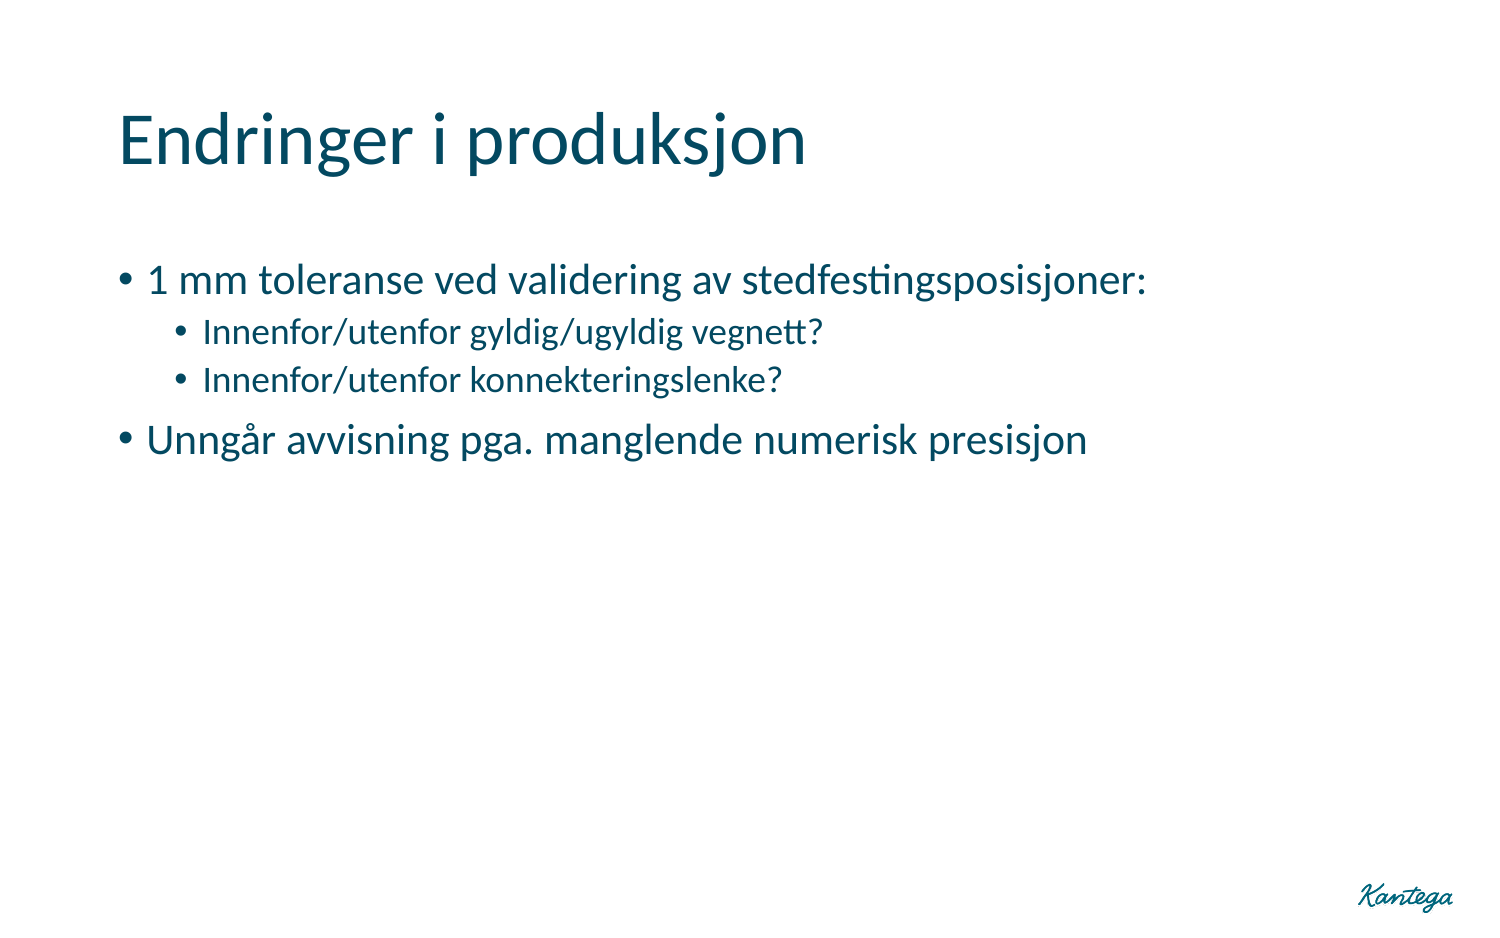

# Endringer i produksjon
1 mm toleranse ved validering av stedfestingsposisjoner:
Innenfor/utenfor gyldig/ugyldig vegnett?
Innenfor/utenfor konnekteringslenke?
Unngår avvisning pga. manglende numerisk presisjon